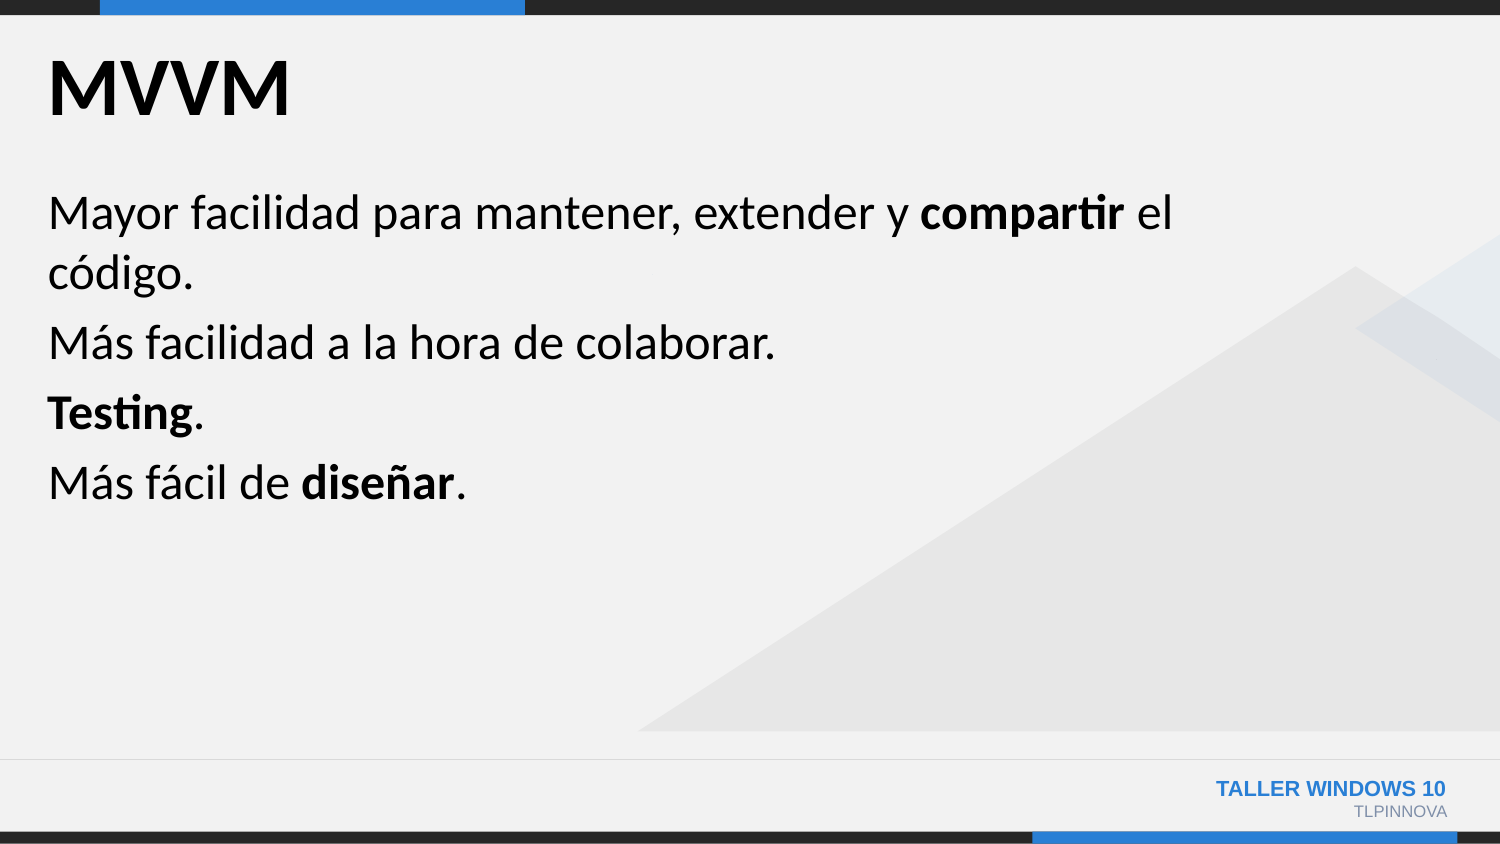

MVVM
Mayor facilidad para mantener, extender y compartir el código.
Más facilidad a la hora de colaborar.
Testing.
Más fácil de diseñar.